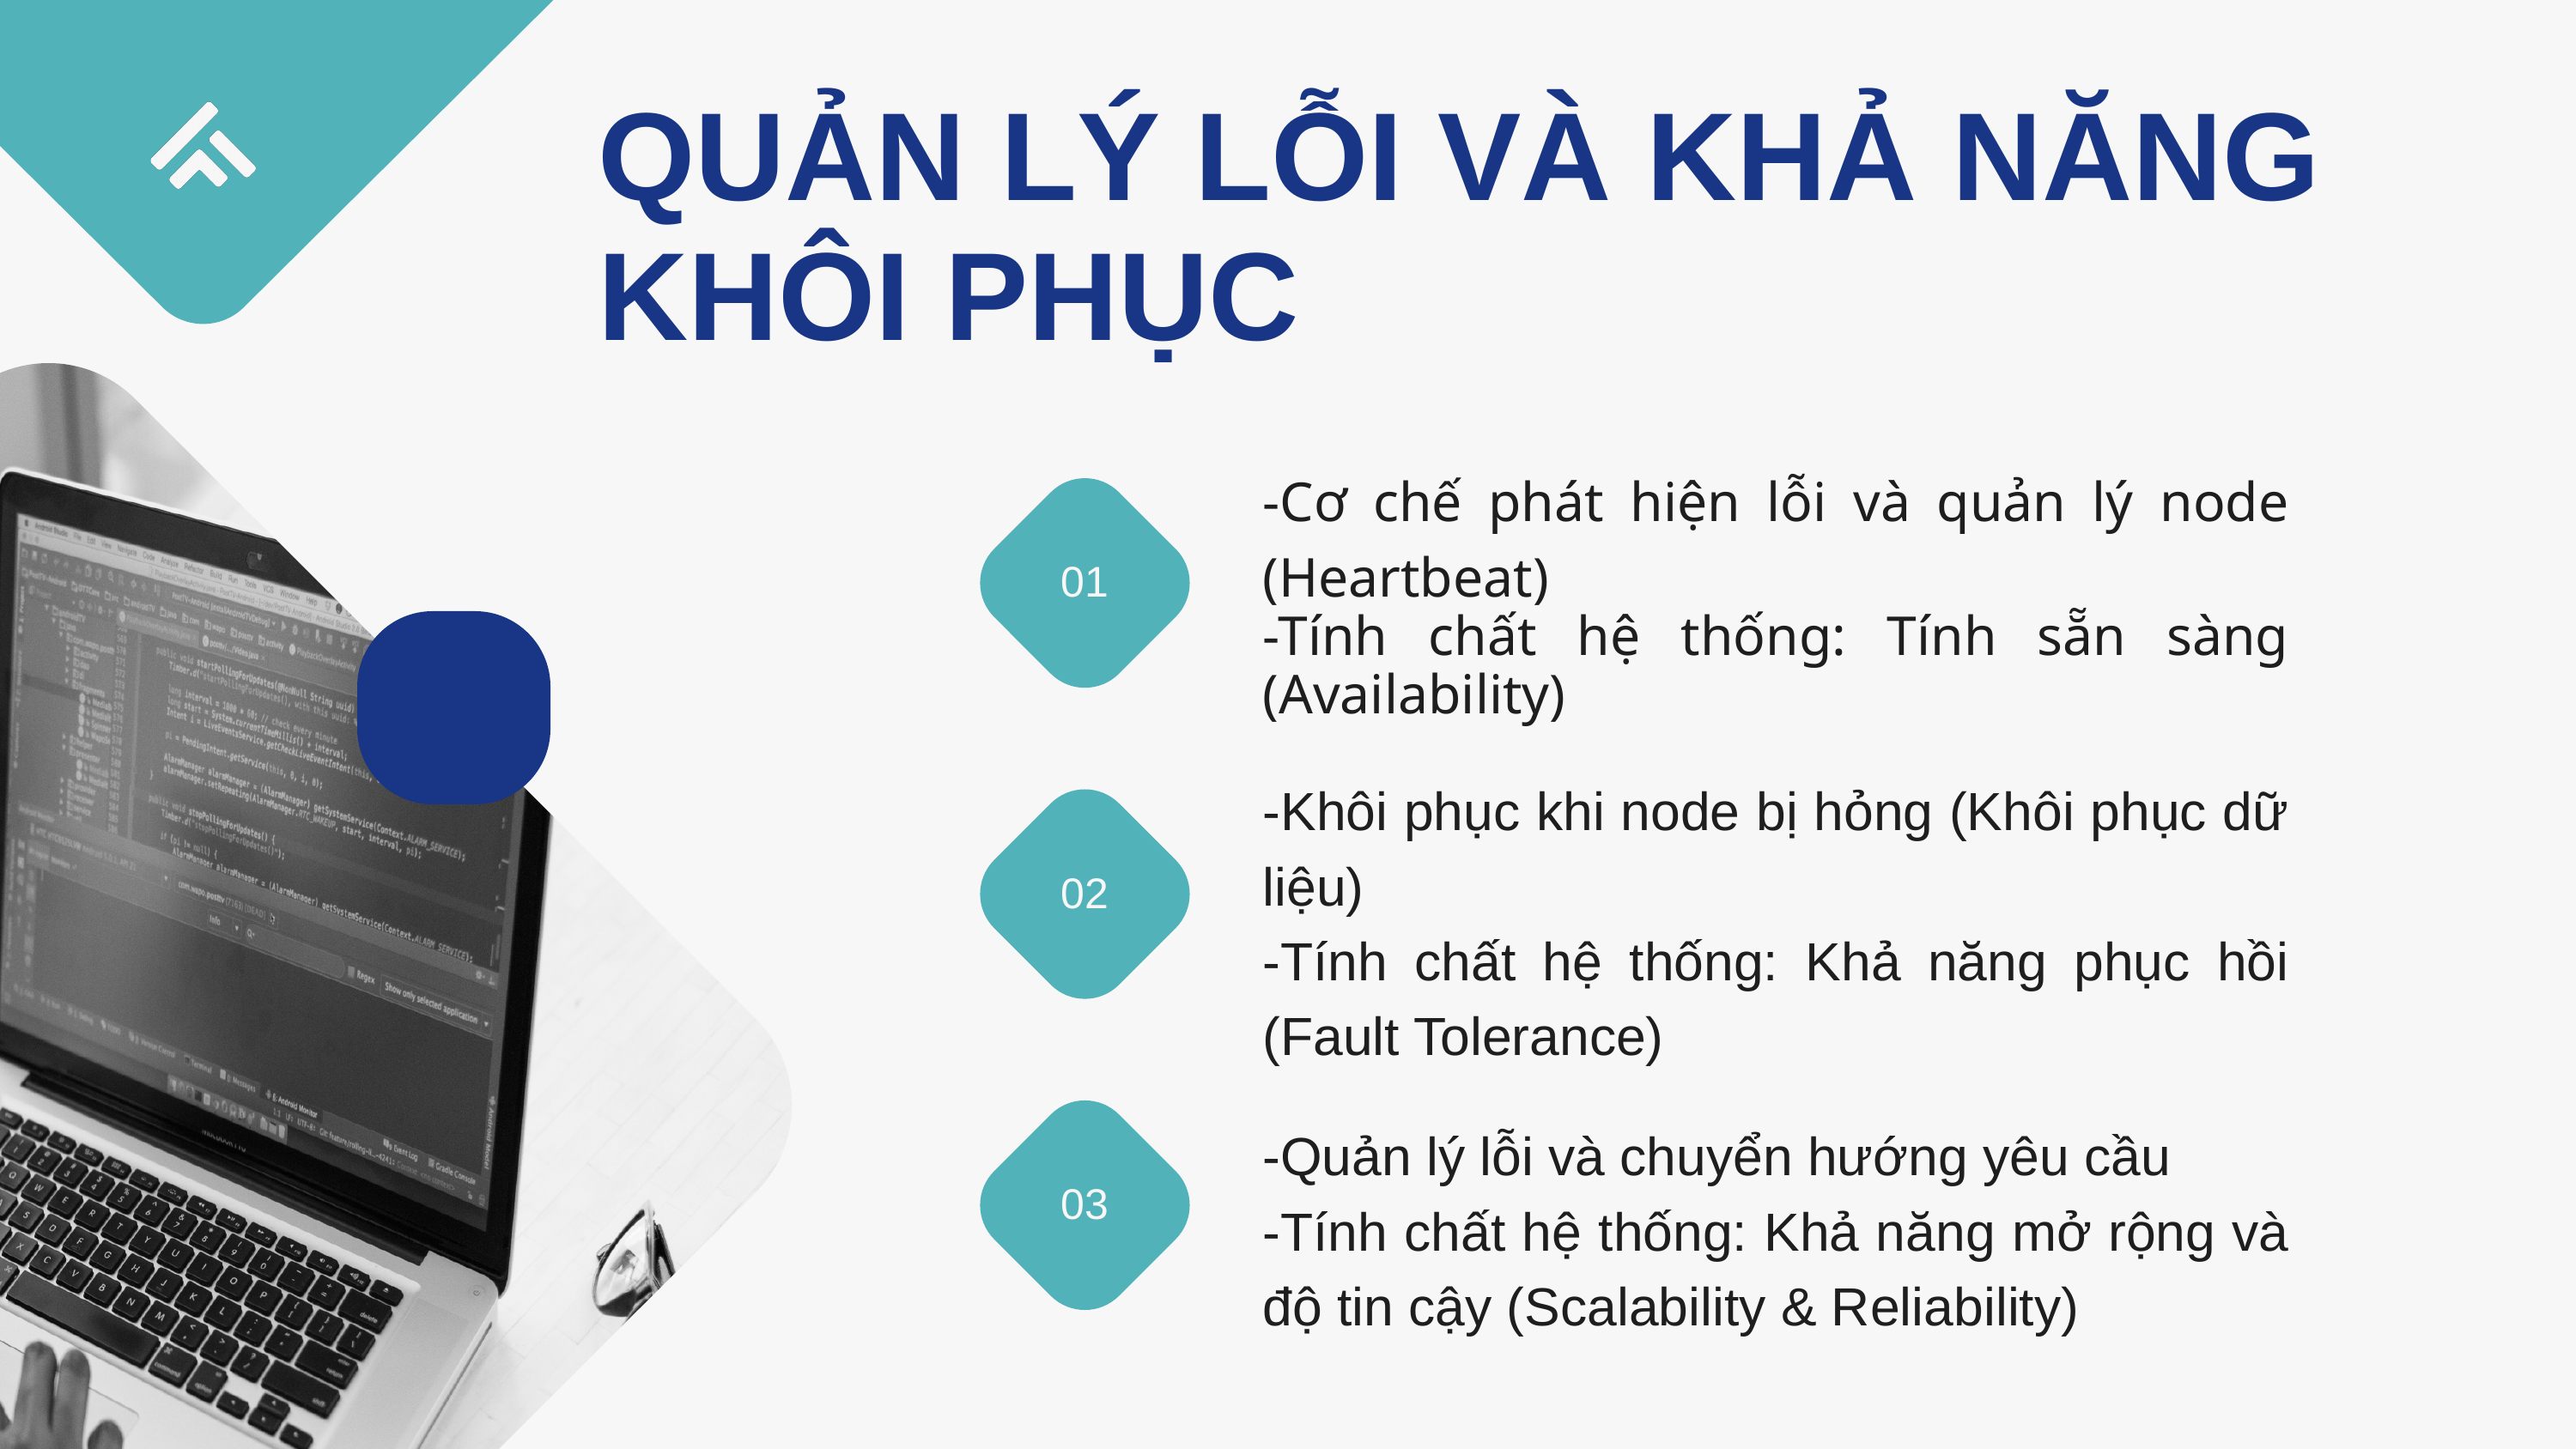

QUẢN LÝ LỖI VÀ KHẢ NĂNG KHÔI PHỤC

-Cơ chế phát hiện lỗi và quản lý node (Heartbeat)
-Tính chất hệ thống: Tính sẵn sàng (Availability)

01

-Khôi phục khi node bị hỏng (Khôi phục dữ liệu)
-Tính chất hệ thống: Khả năng phục hồi (Fault Tolerance)

02

03
-Quản lý lỗi và chuyển hướng yêu cầu
-Tính chất hệ thống: Khả năng mở rộng và độ tin cậy (Scalability & Reliability)